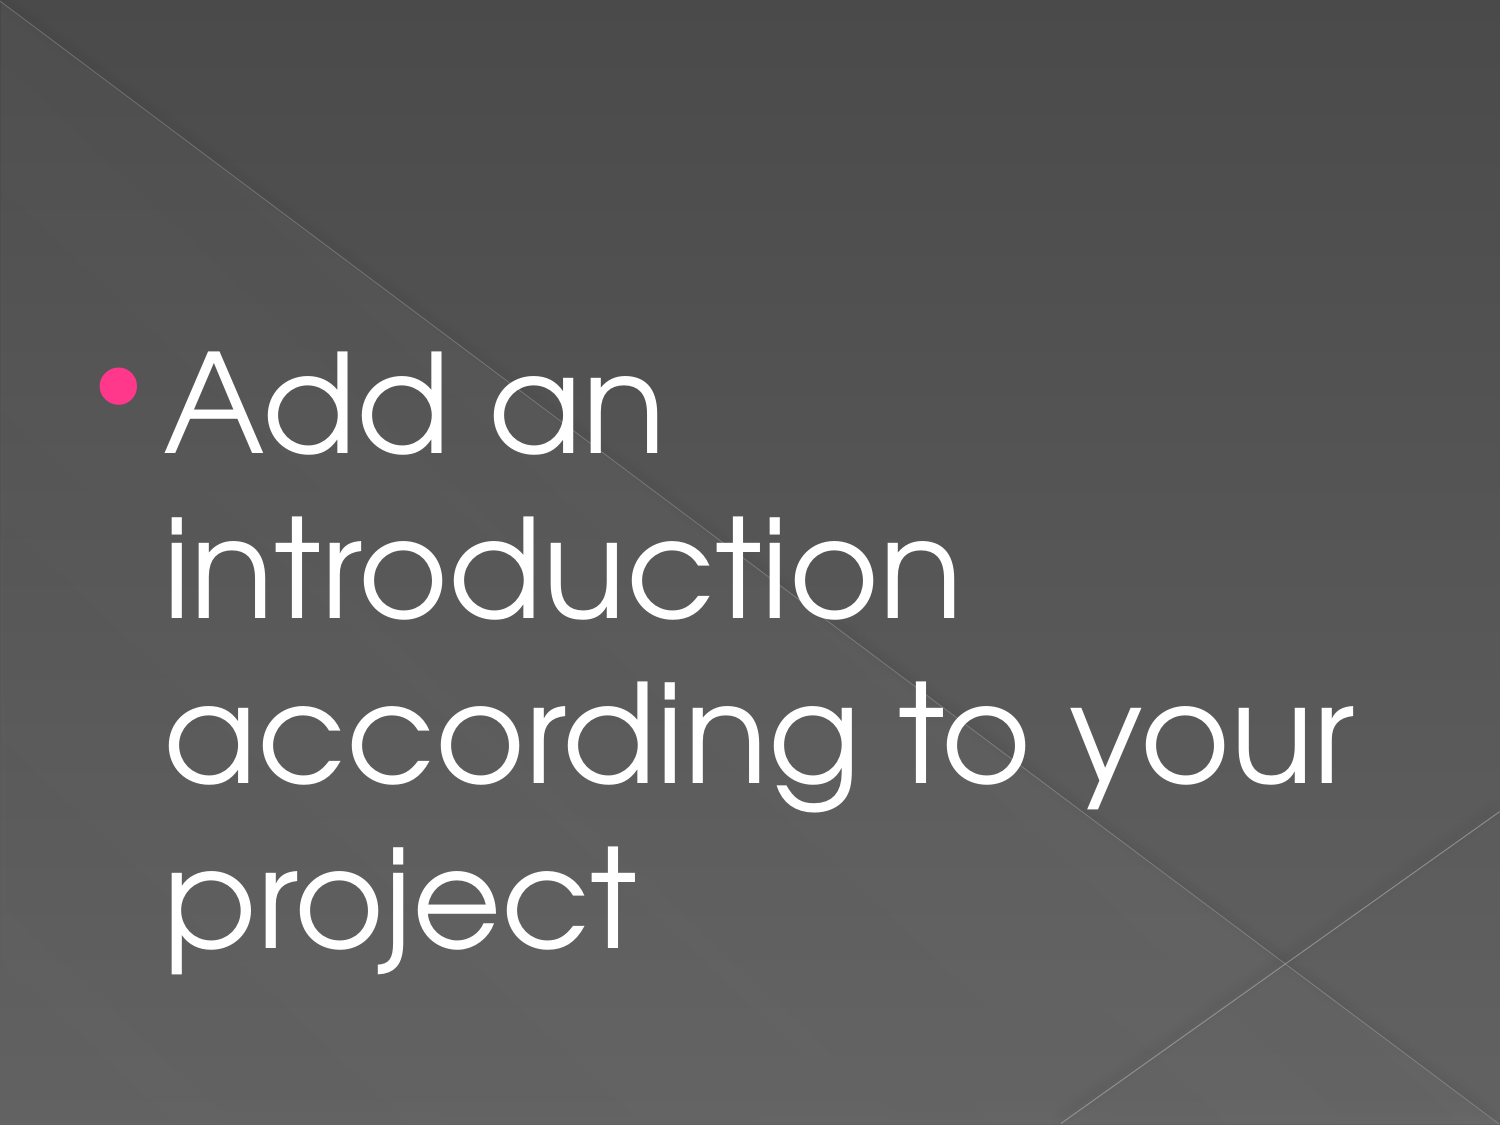

#
Add an introduction according to your project